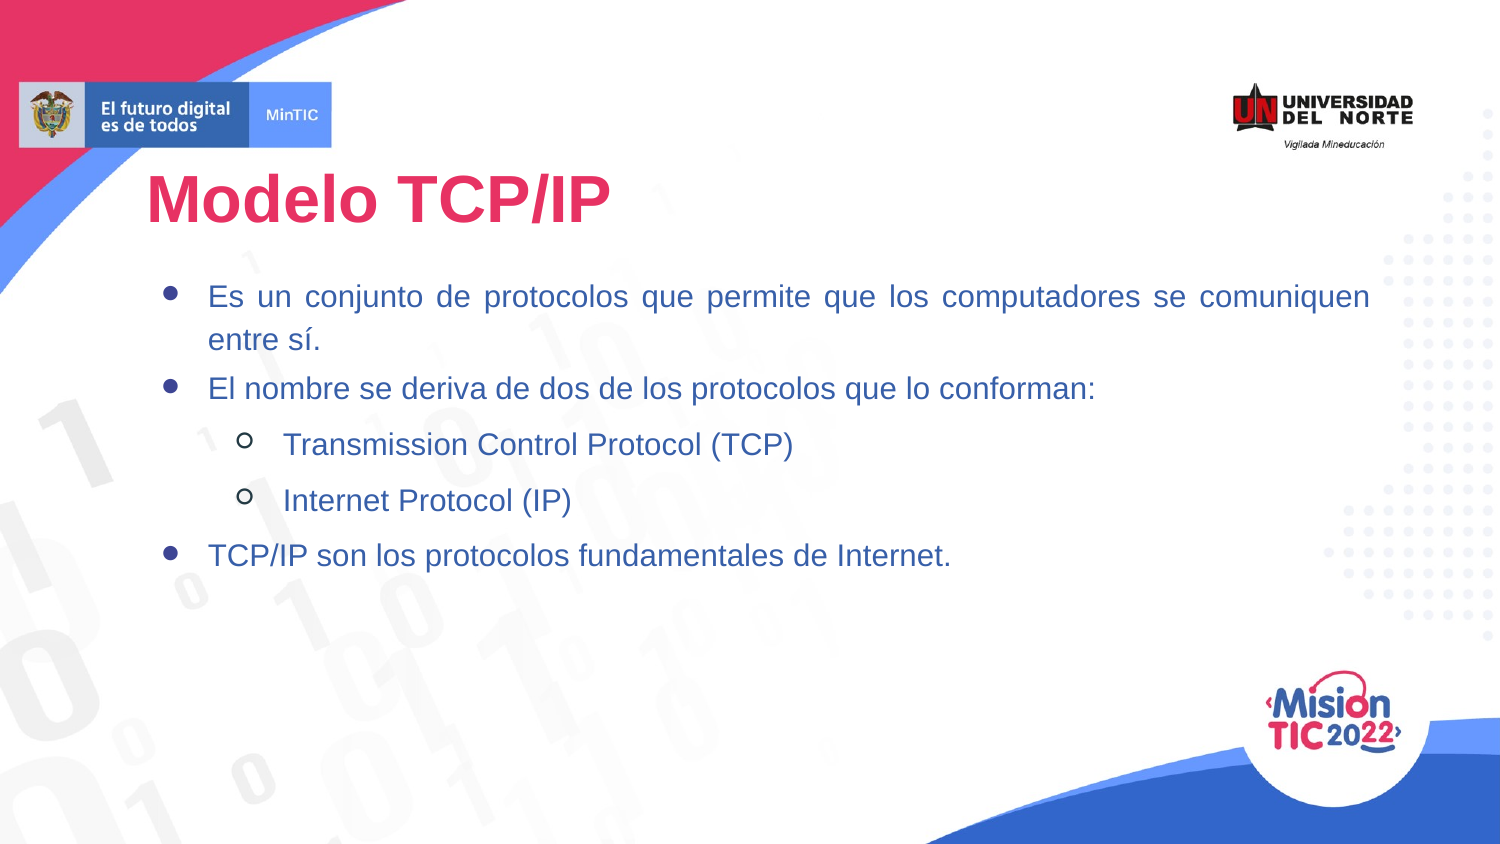

Modelo TCP/IP
Es un conjunto de protocolos que permite que los computadores se comuniquen entre sí.
El nombre se deriva de dos de los protocolos que lo conforman:
Transmission Control Protocol (TCP)
Internet Protocol (IP)
TCP/IP son los protocolos fundamentales de Internet.